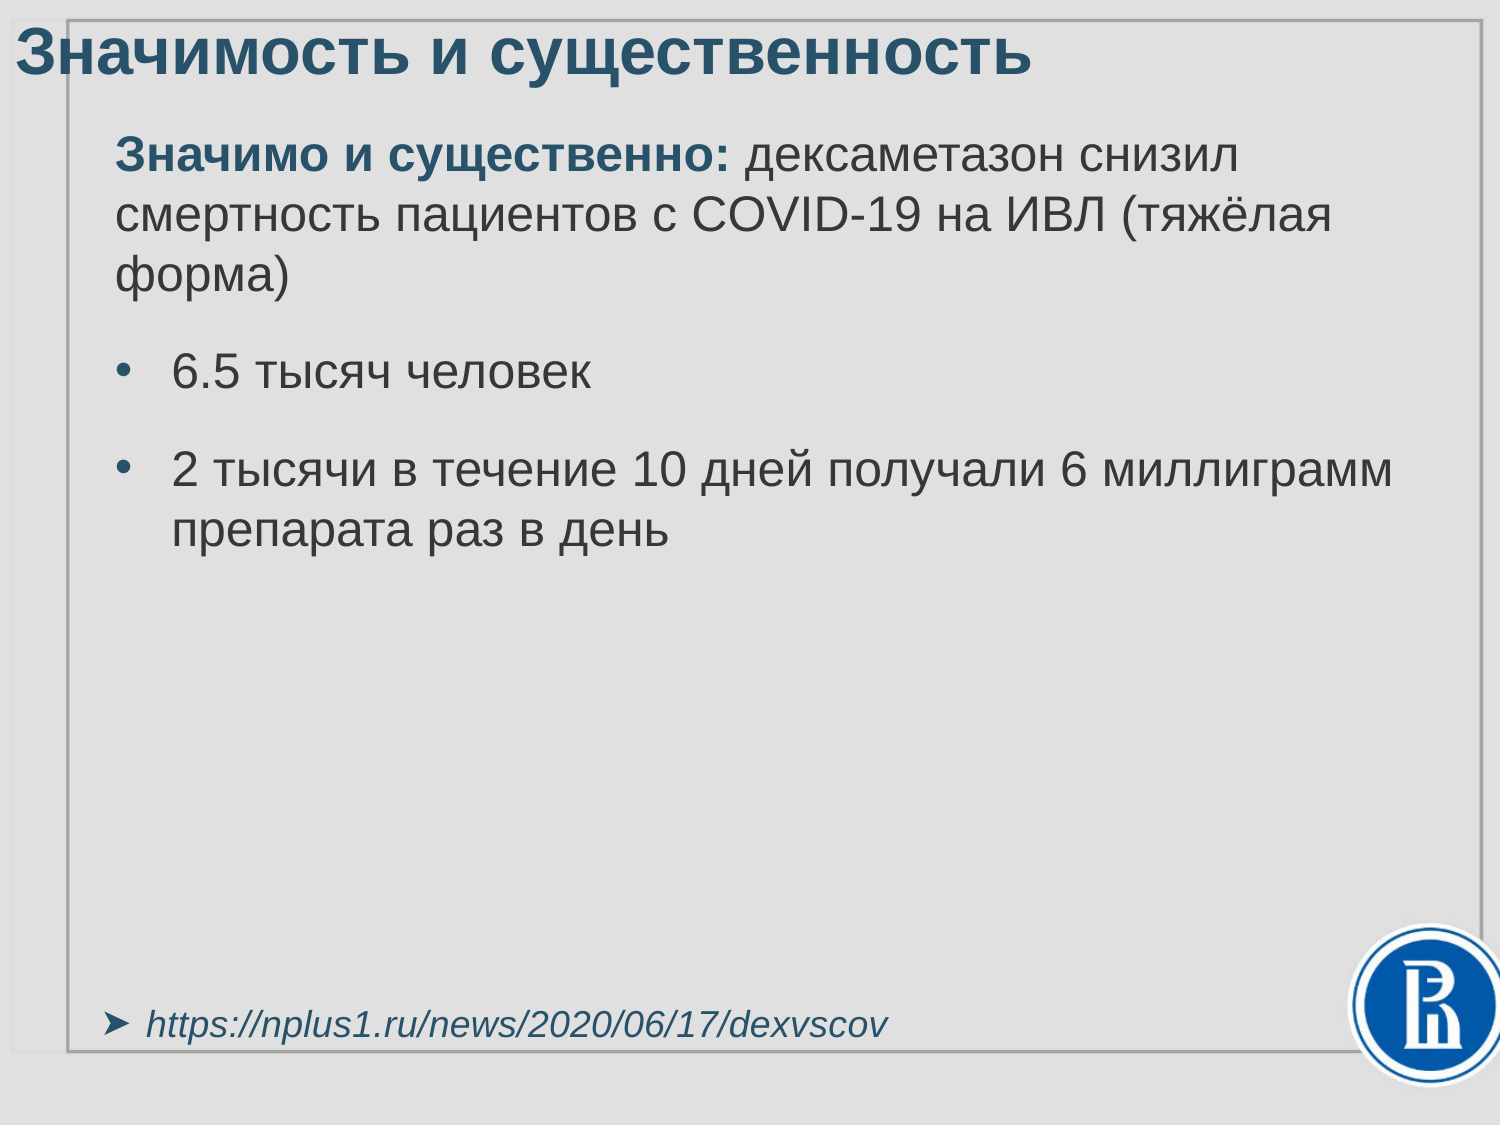

# Значимость и существенность
Значимо и существенно: дексаметазон снизил смертность пациентов с COVID-19 на ИВЛ (тяжёлая форма)
6.5 тысяч человек
2 тысячи в течение 10 дней получали 6 миллиграмм препарата раз в день

https://nplus1.ru/news/2020/06/17/dexvscov